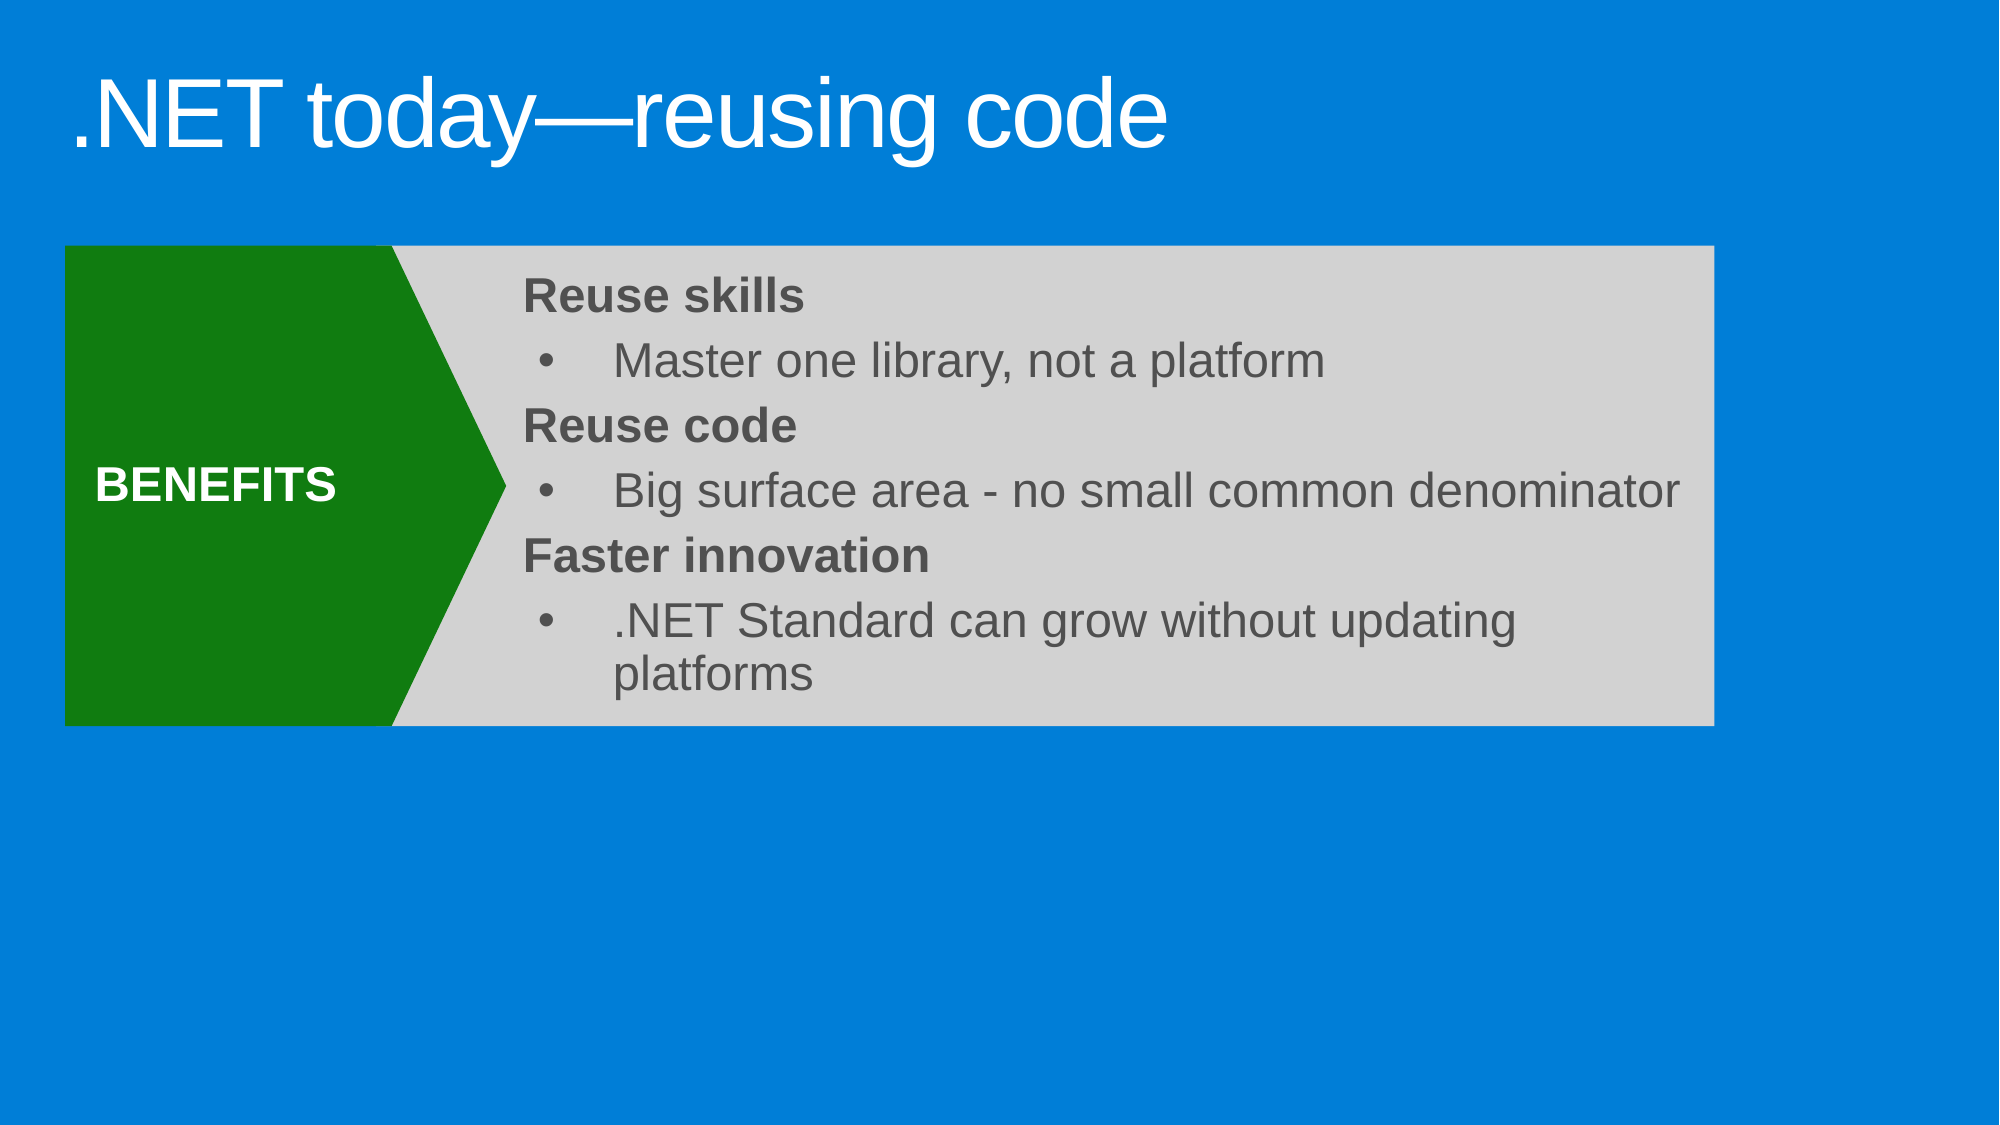

# .NET today—reusing code
BENEFITS
Reuse skills
Master one library, not a platform
Reuse code
Big surface area - no small common denominator
Faster innovation
.NET Standard can grow without updating platforms

Reference implementations
Full implementations